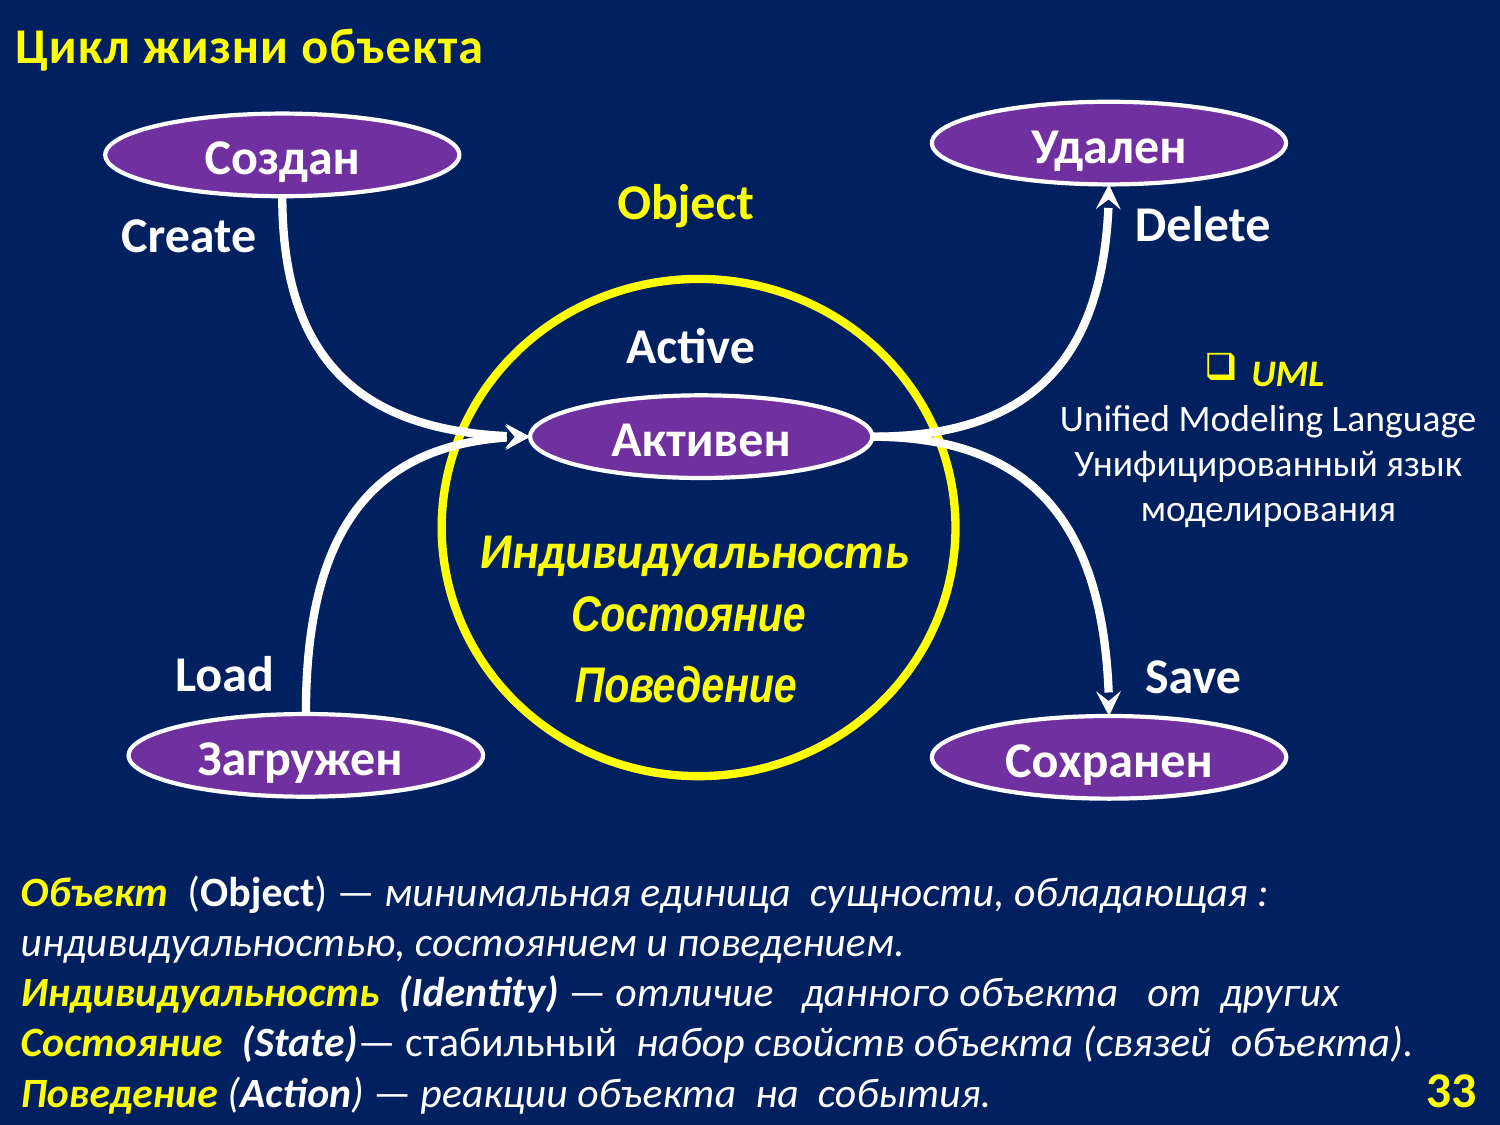

# Цикл жизни объекта
Удален
Создан
Object
Delete
Create

 Active
UML
Unified Modeling Language Унифицированный язык моделирования
Активен
Индивидуальность
Состояние
Поведение
Load
Save
Загружен
Сохранен
Объект  (Object) — минимальная единица  сущности, обладающая : индивидуальностью, состоянием и поведением.
Индивидуальность  (Identity) — отличие   данного объекта   от  других
Состояние  (State)— стабильный  набор свойств объекта (связей  объекта).
Поведение (Action) — реакции объекта  на  события.
33